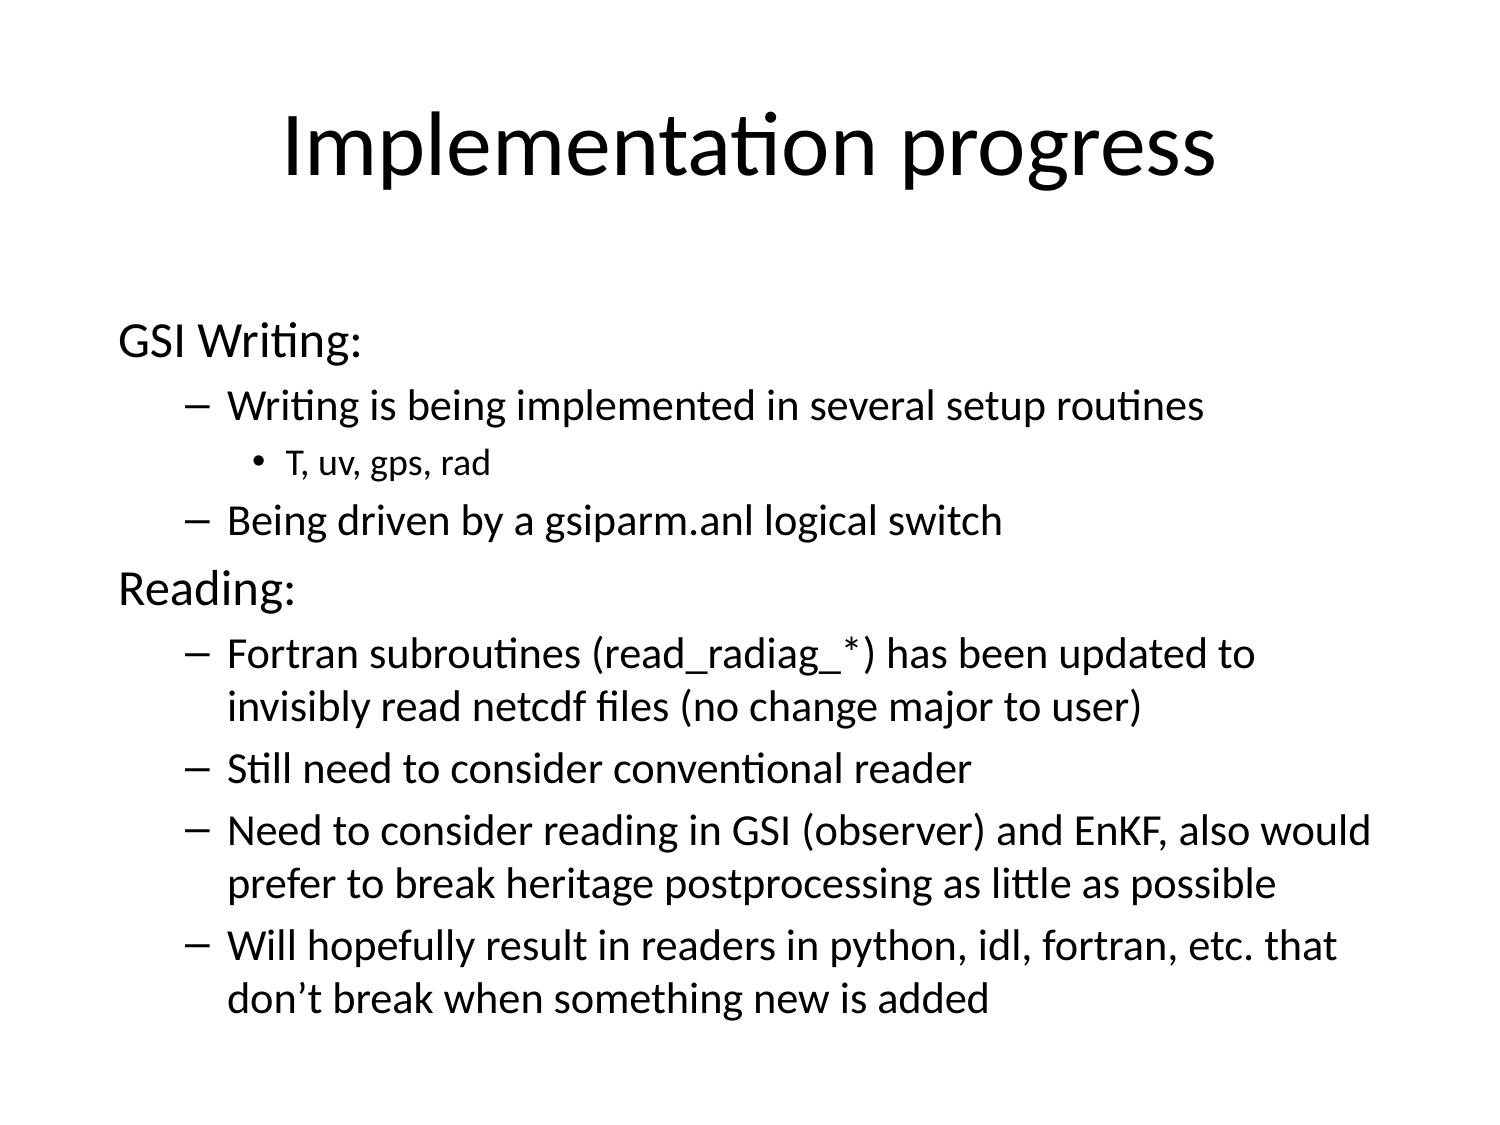

# Implementation progress
GSI Writing:
Writing is being implemented in several setup routines
T, uv, gps, rad
Being driven by a gsiparm.anl logical switch
Reading:
Fortran subroutines (read_radiag_*) has been updated to invisibly read netcdf files (no change major to user)
Still need to consider conventional reader
Need to consider reading in GSI (observer) and EnKF, also would prefer to break heritage postprocessing as little as possible
Will hopefully result in readers in python, idl, fortran, etc. that don’t break when something new is added